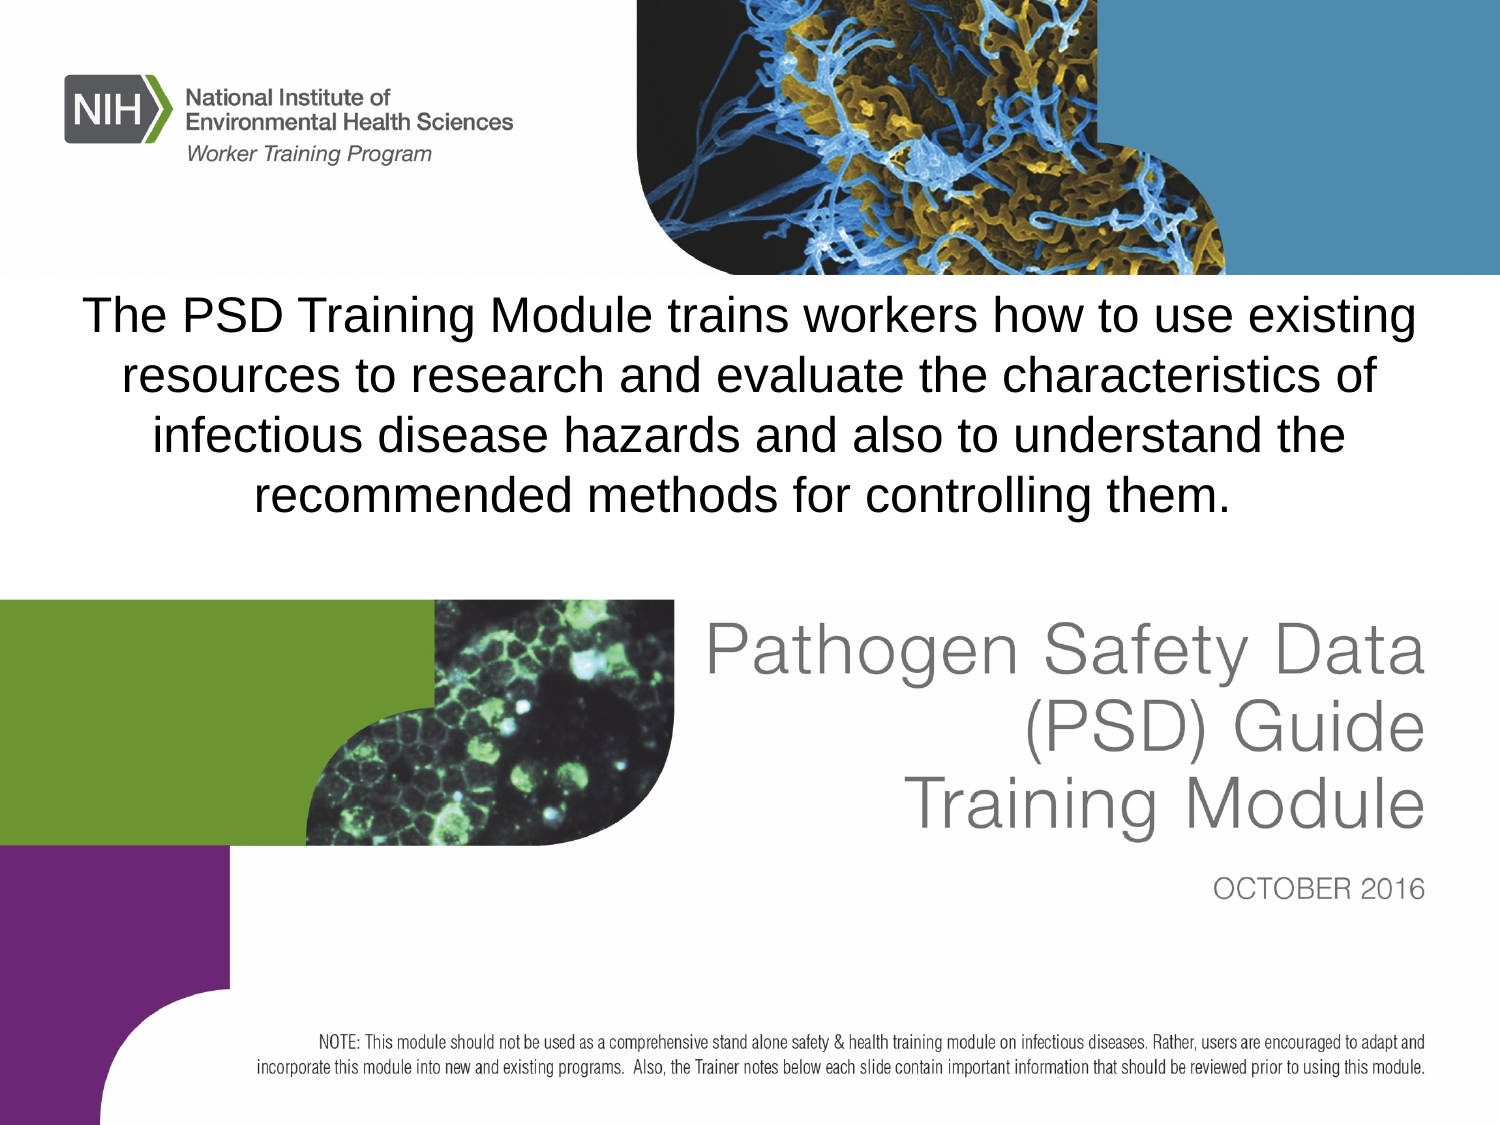

# PSD Guide
The PSD Training Module trains workers how to use existing resources to research and evaluate the characteristics of infectious disease hazards and also to understand the recommended methods for controlling them.

67